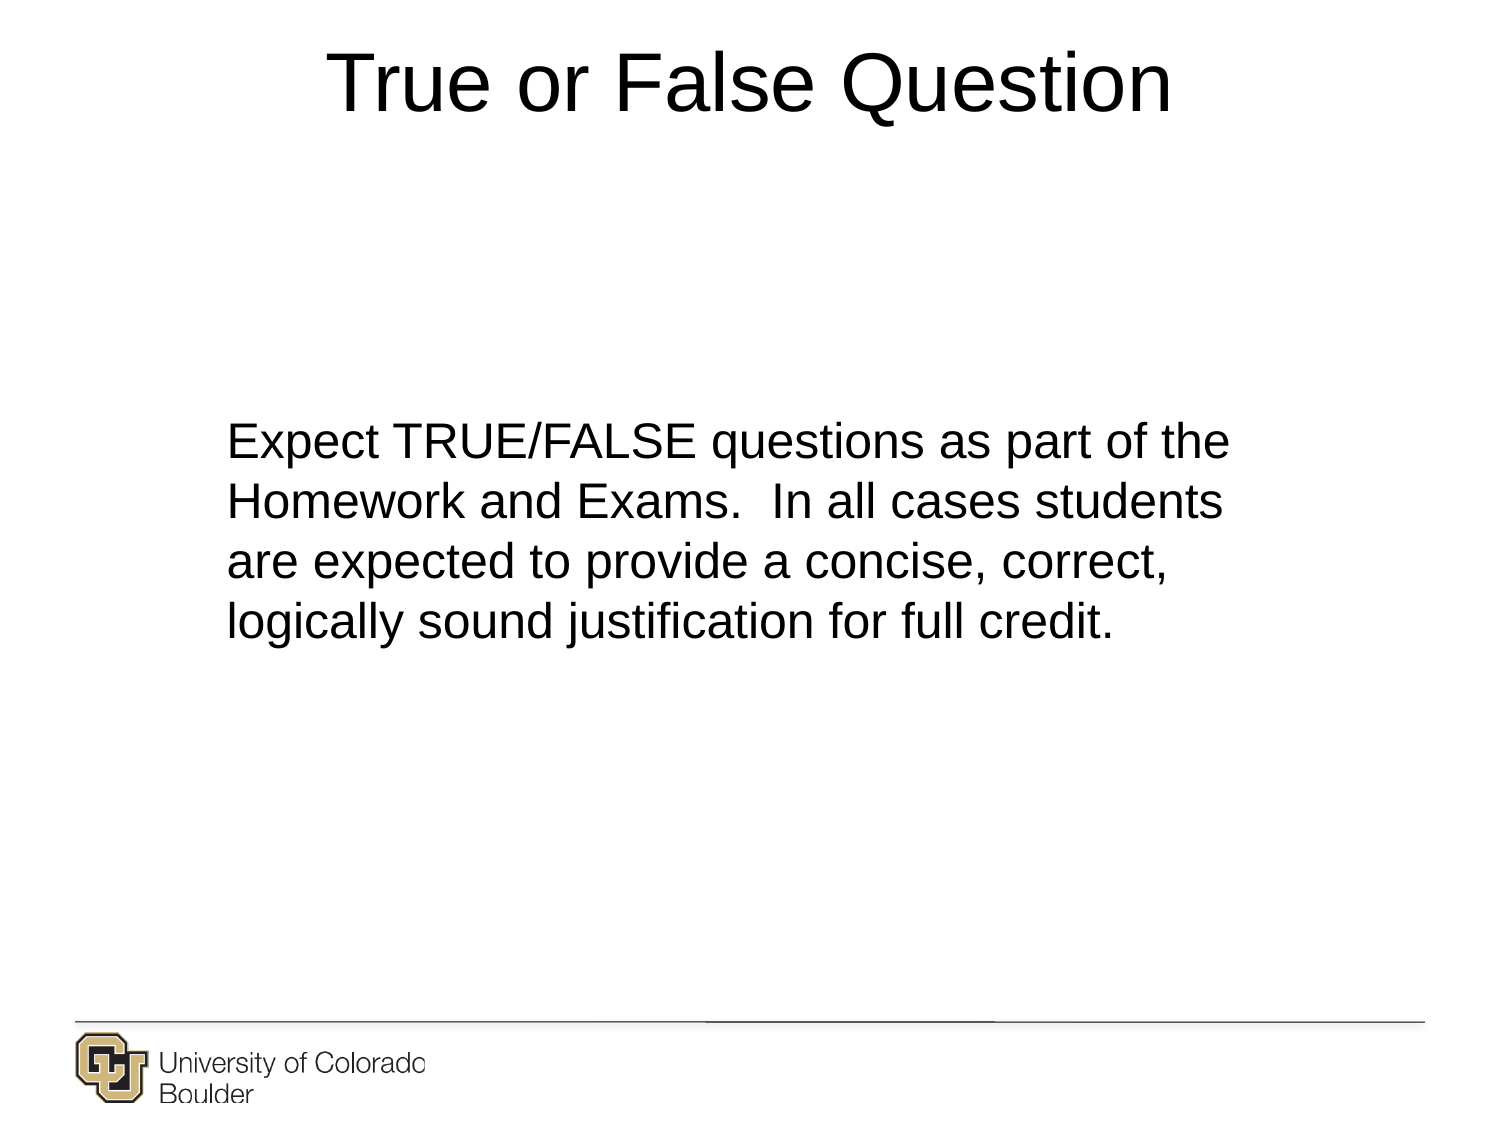

# True or False Question
Expect TRUE/FALSE questions as part of the Homework and Exams.  In all cases students are expected to provide a concise, correct, logically sound justification for full credit.